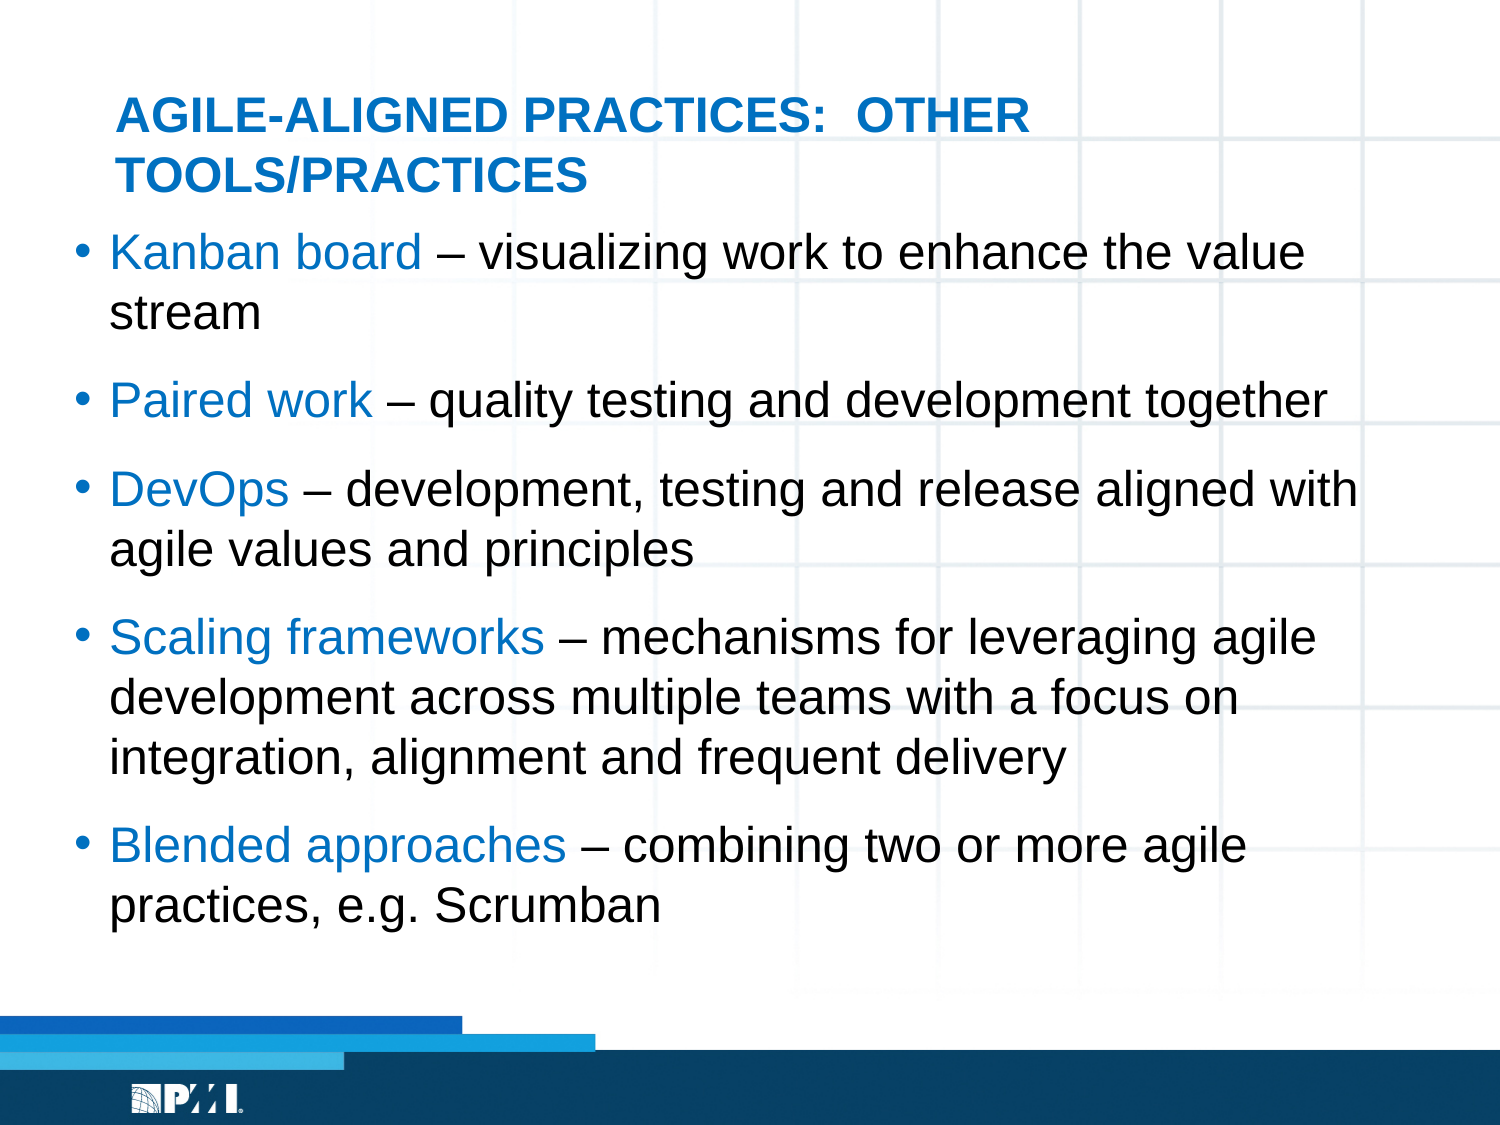

# Agile-aligned Practices:  Other Tools/Practices
Kanban board – visualizing work to enhance the value stream
Paired work – quality testing and development together
DevOps – development, testing and release aligned with agile values and principles
Scaling frameworks – mechanisms for leveraging agile development across multiple teams with a focus on integration, alignment and frequent delivery
Blended approaches – combining two or more agile practices, e.g. Scrumban